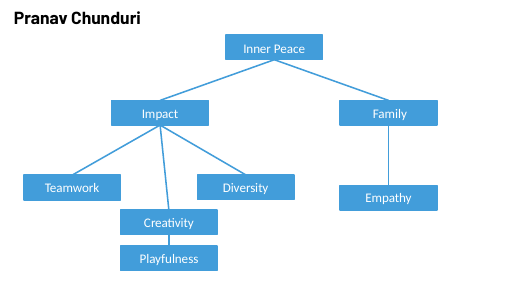

Pranav Chunduri
Inner Peace

Impact
 Family

Diversity
Teamwork
Empathy
Creativity
Playfulness